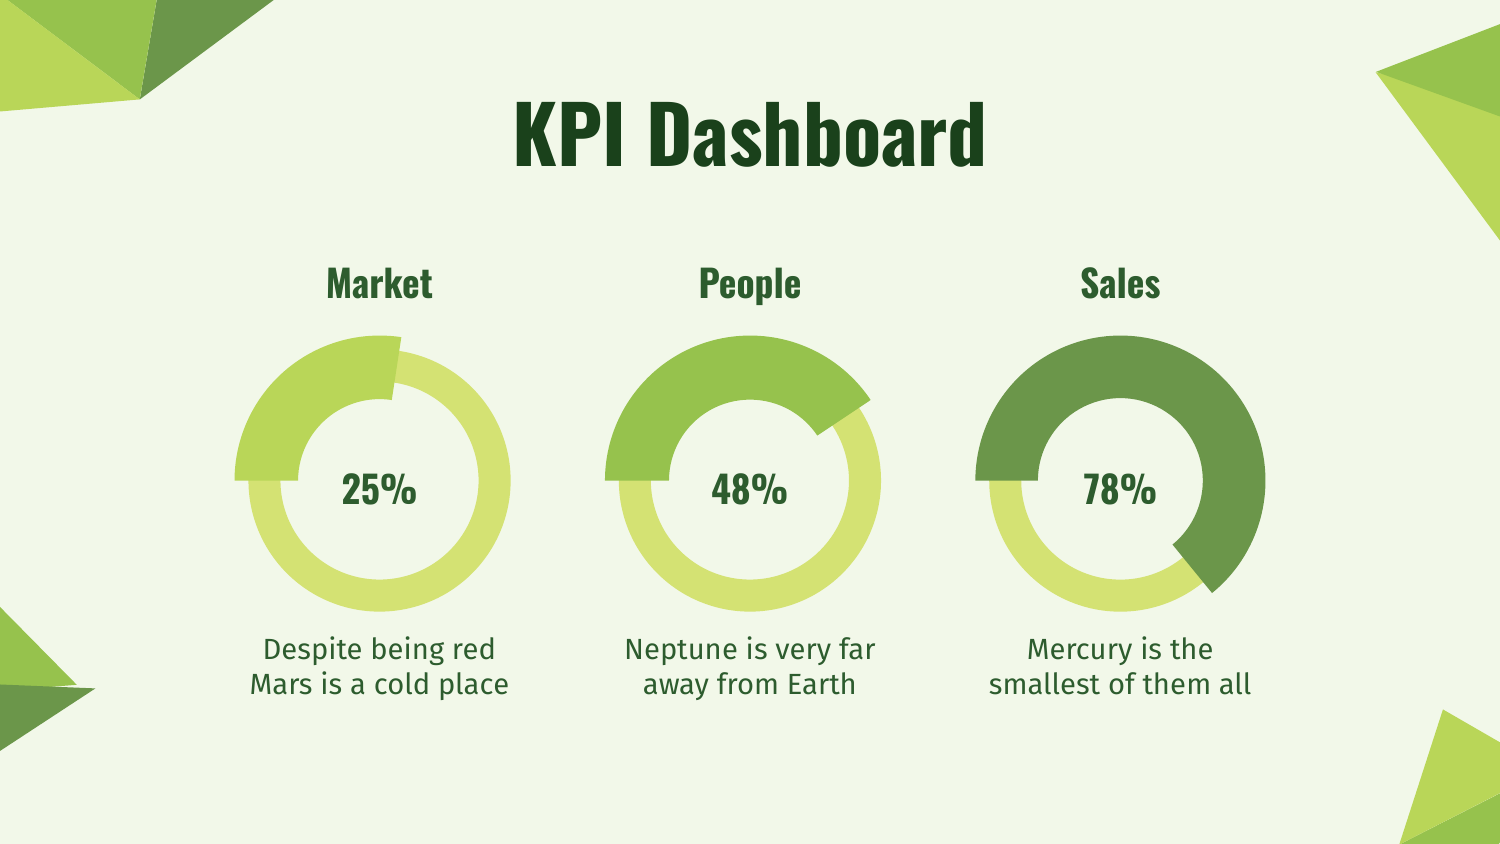

# KPI Dashboard
Market
People
Sales

25%
78%
48%
Despite being red Mars is a cold place
Neptune is very far away from Earth
Mercury is the smallest of them all